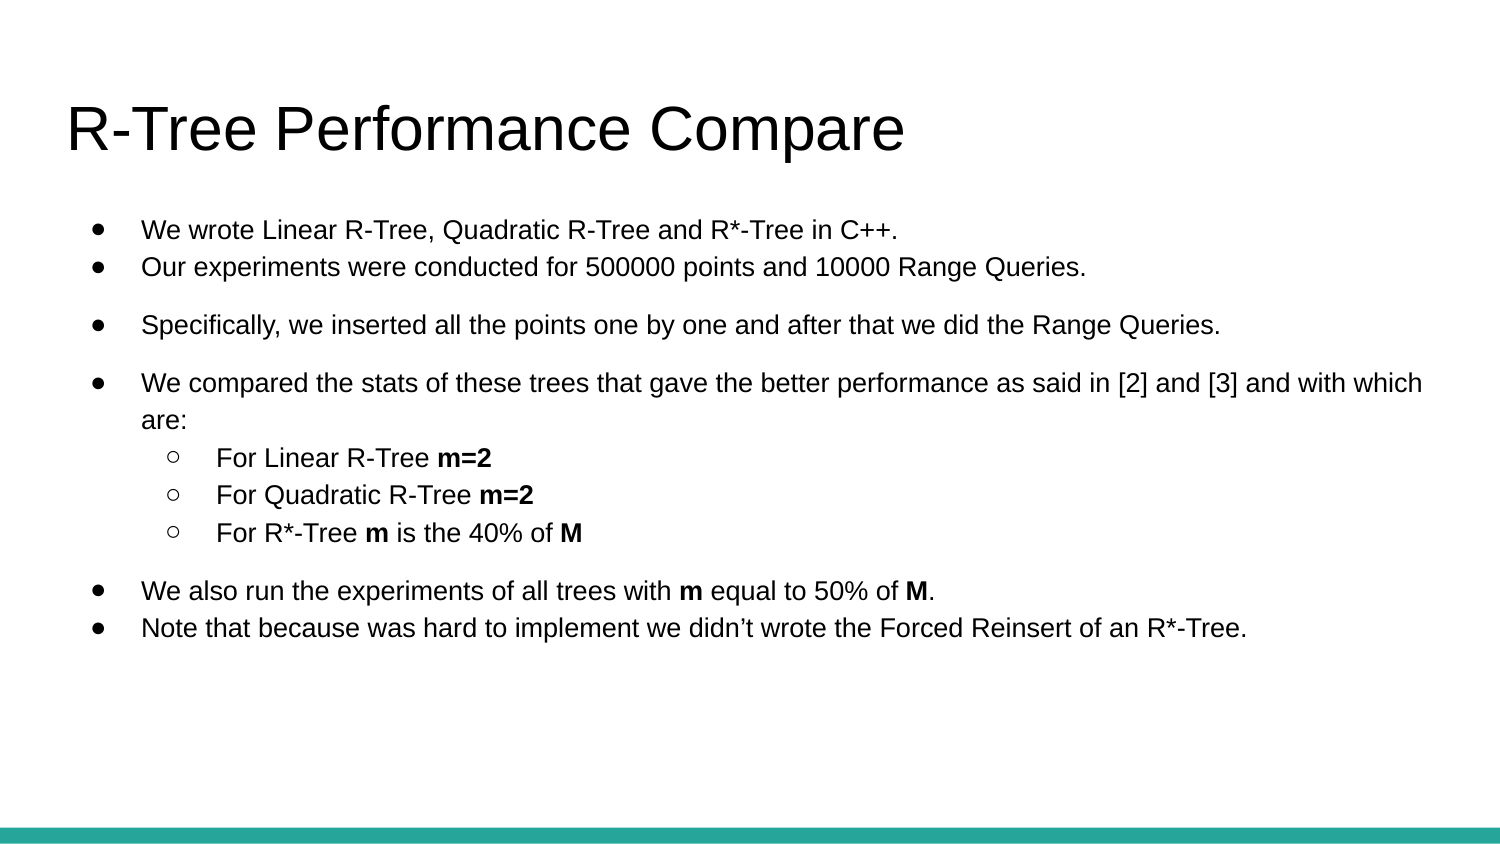

# R-Tree Performance Compare
We wrote Linear R-Tree, Quadratic R-Tree and R*-Tree in C++.
Our experiments were conducted for 500000 points and 10000 Range Queries.
Specifically, we inserted all the points one by one and after that we did the Range Queries.
We compared the stats of these trees that gave the better performance as said in [2] and [3] and with which are:
For Linear R-Tree m=2
For Quadratic R-Tree m=2
For R*-Tree m is the 40% of M
We also run the experiments of all trees with m equal to 50% of M.
Note that because was hard to implement we didn’t wrote the Forced Reinsert of an R*-Tree.